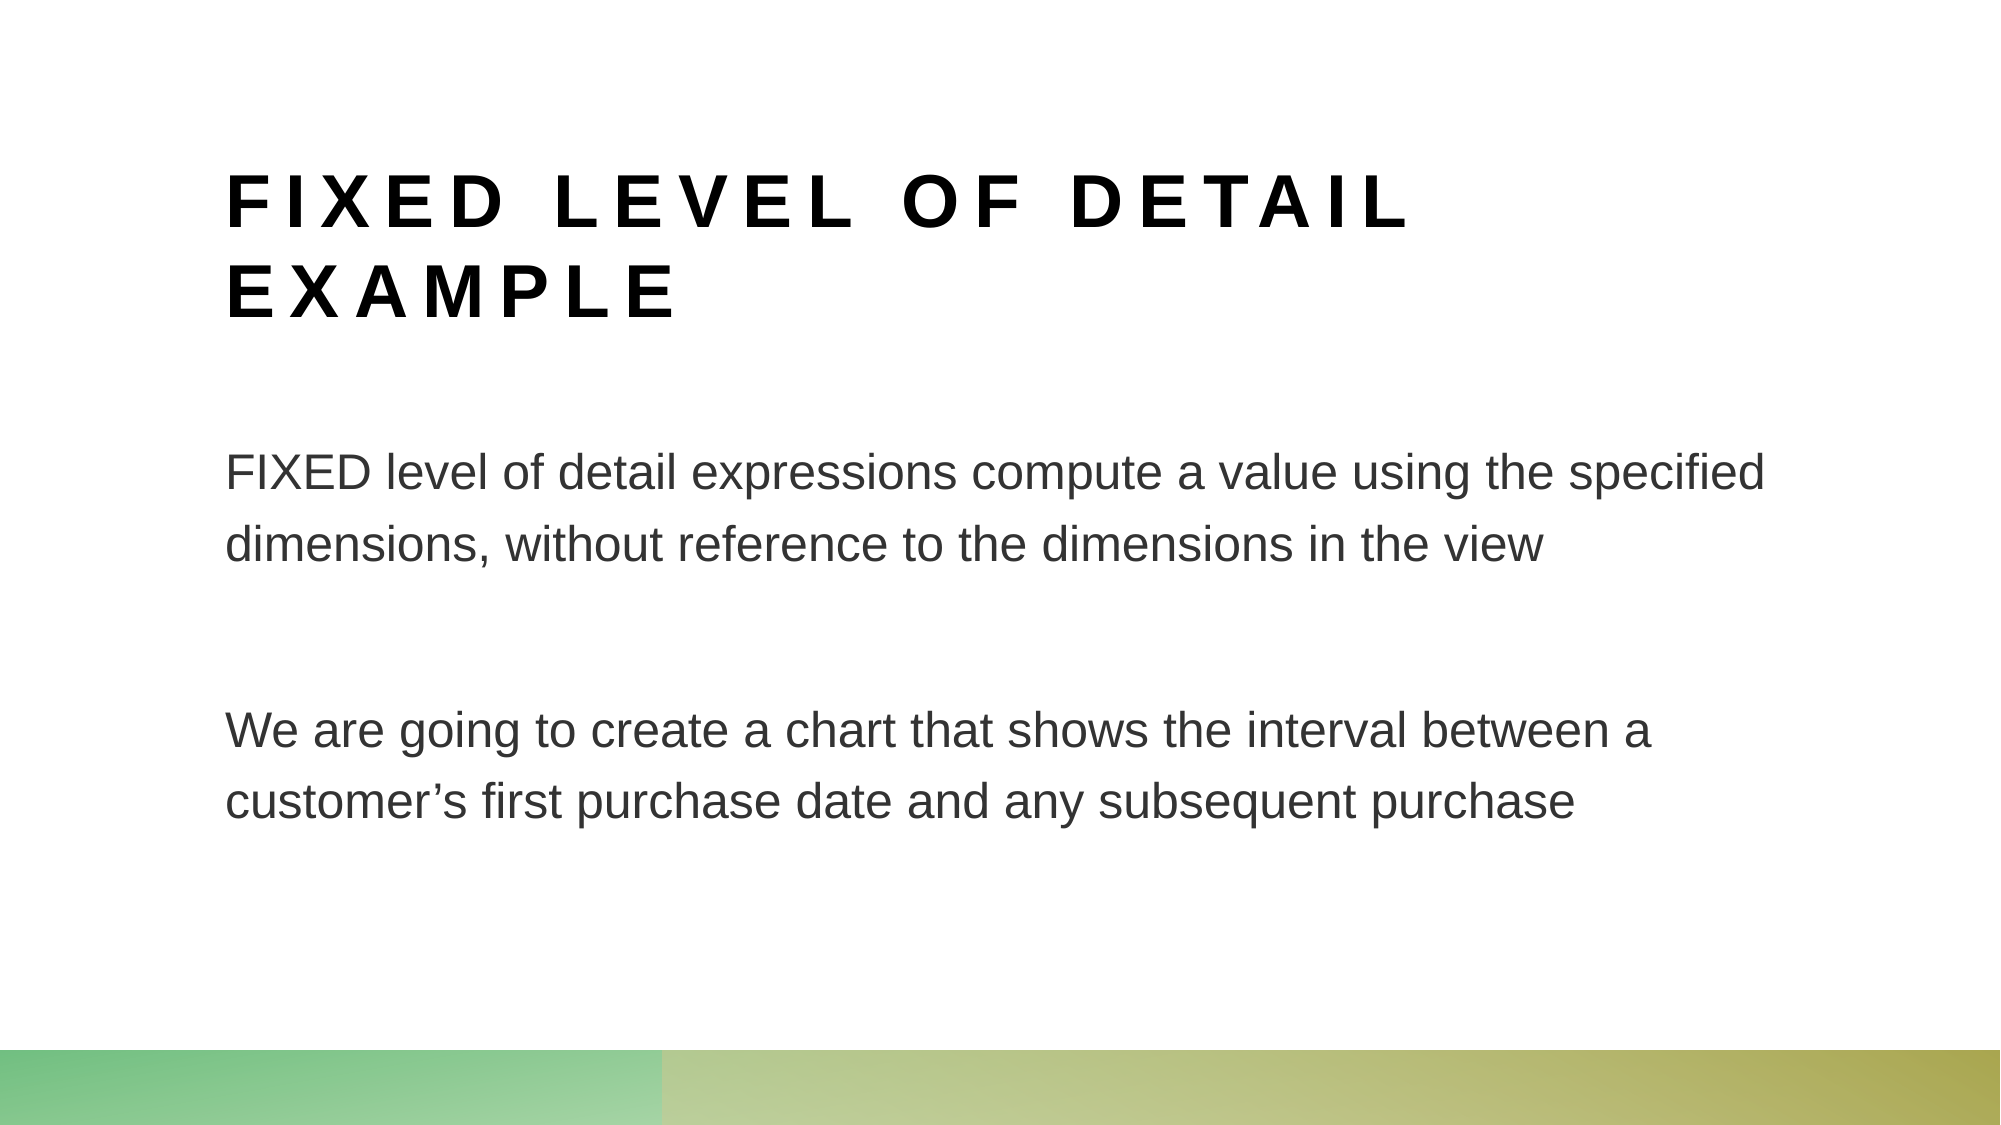

# Fixed level of detail example

FIXED level of detail expressions compute a value using the specified dimensions, without reference to the dimensions in the view

We are going to create a chart that shows the interval between a customer’s first purchase date and any subsequent purchase